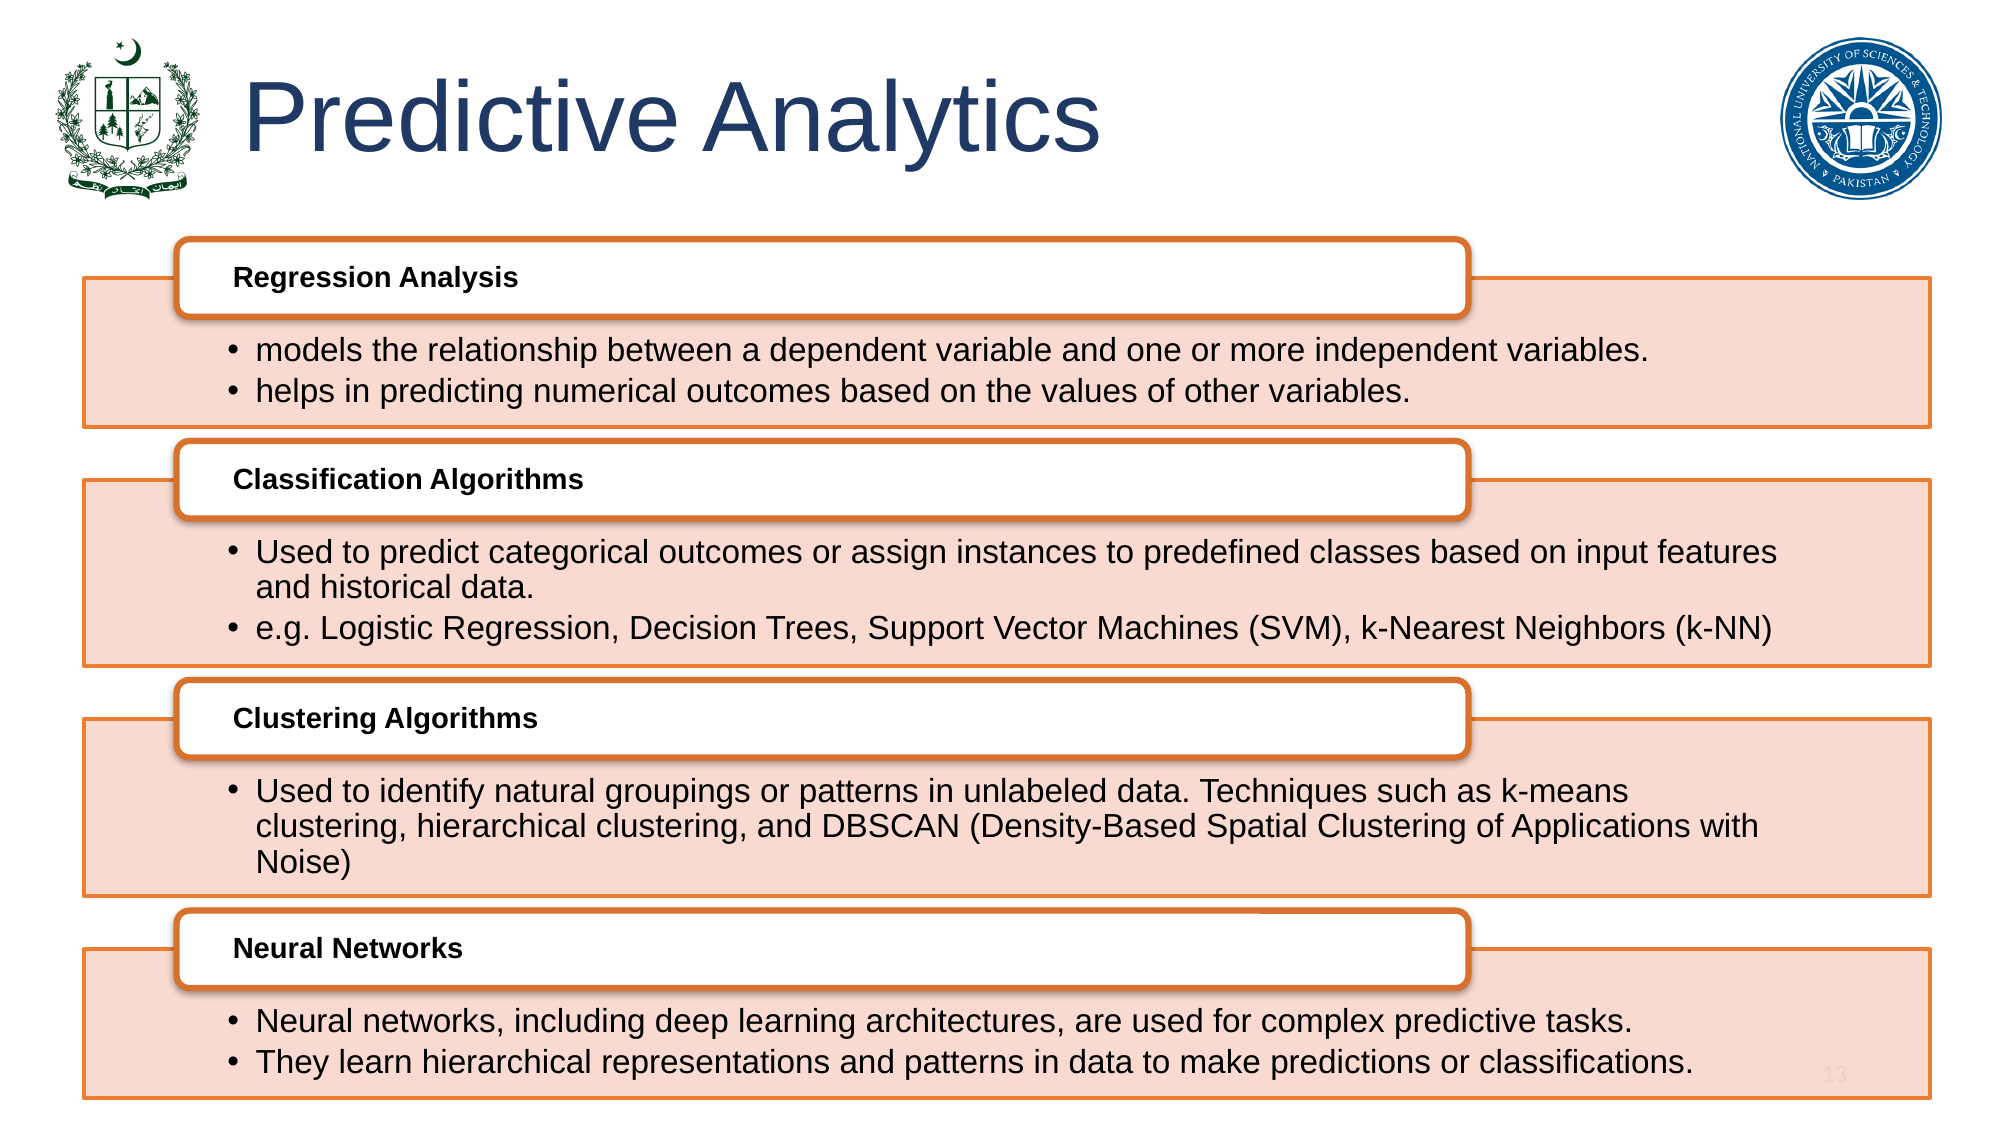

# Predictive Analytics
models the relationship between a dependent variable and one or more independent variables.
helps in predicting numerical outcomes based on the values of other variables.
Regression Analysis
Used to predict categorical outcomes or assign instances to predefined classes based on input features and historical data.
e.g. Logistic Regression, Decision Trees, Support Vector Machines (SVM), k-Nearest Neighbors (k-NN)
Classification Algorithms
Used to identify natural groupings or patterns in unlabeled data. Techniques such as k-means clustering, hierarchical clustering, and DBSCAN (Density-Based Spatial Clustering of Applications with Noise)
Clustering Algorithms
Neural networks, including deep learning architectures, are used for complex predictive tasks.
They learn hierarchical representations and patterns in data to make predictions or classifications.
Neural Networks
13